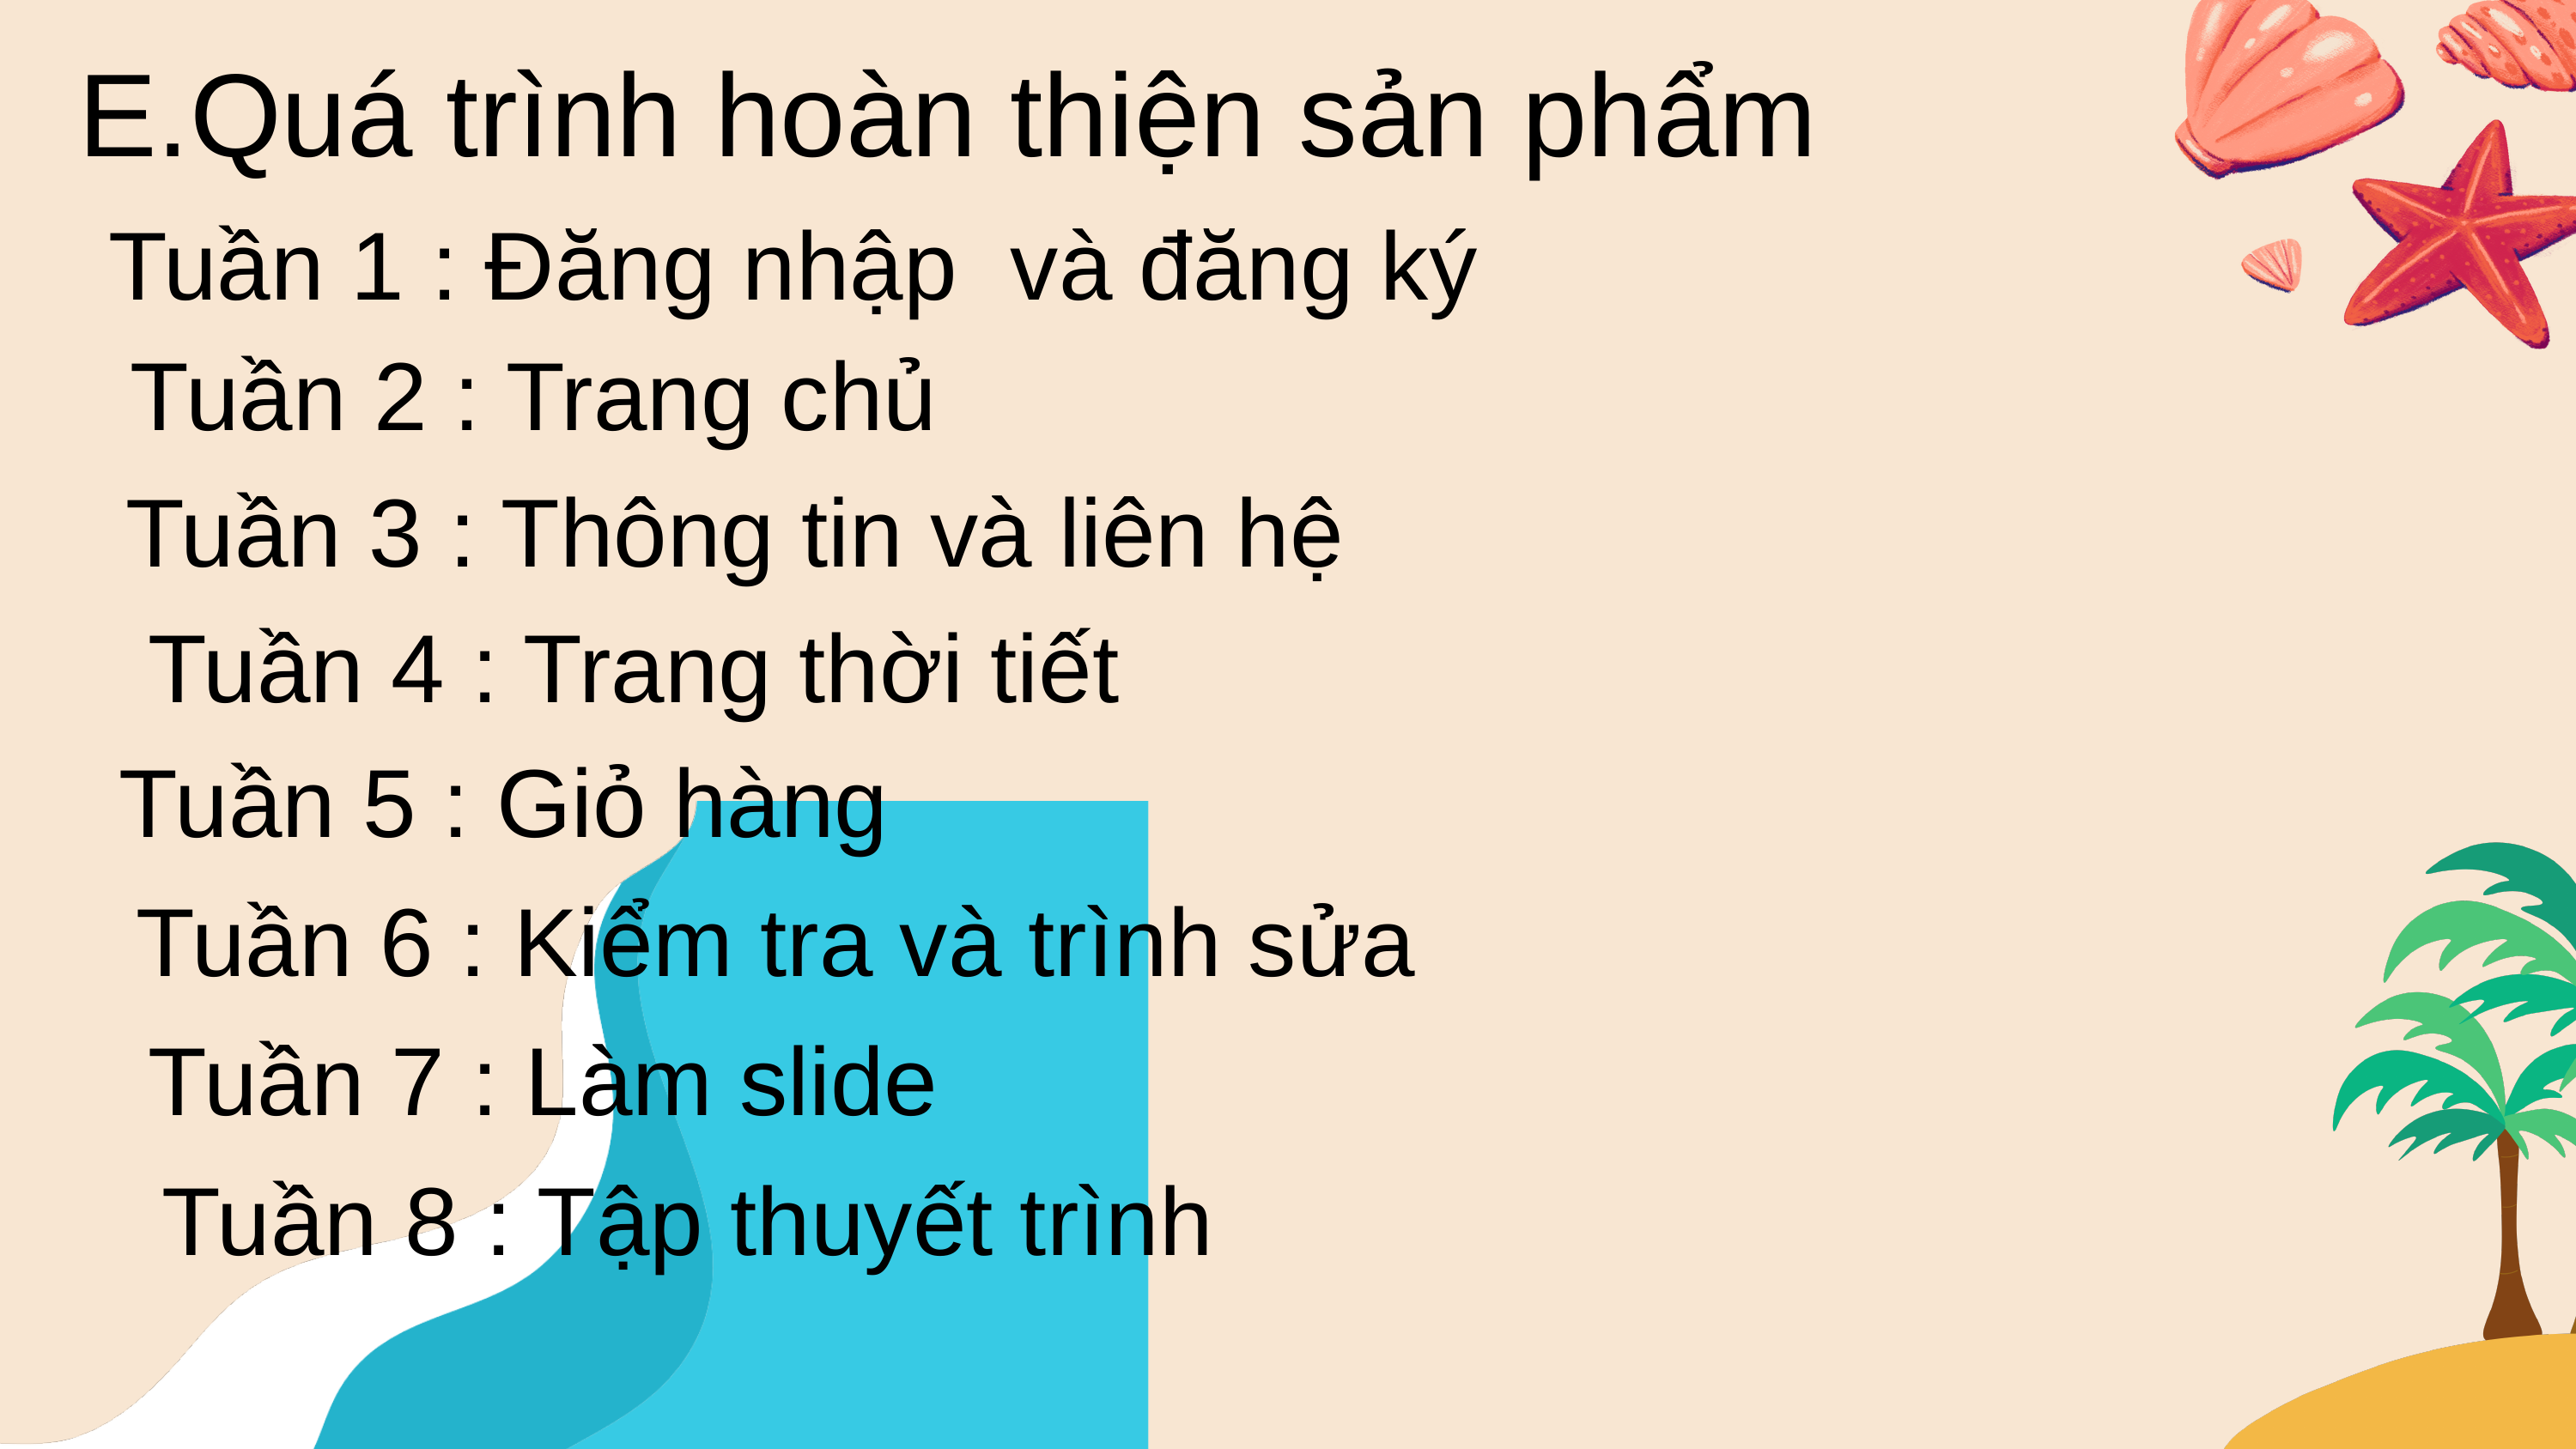

E.Quá trình hoàn thiện sản phẩm
Tuần 1 : Đăng nhập  và đăng ký
Tuần 2 : Trang chủ
Tuần 3 : Thông tin và liên hệ
Tuần 4 : Trang thời tiết
Tuần 5 : Giỏ hàng
v

Tuần 6 : Kiểm tra và trình sửa
Tuần 7 : Làm slide
Tuần 8 : Tập thuyết trình